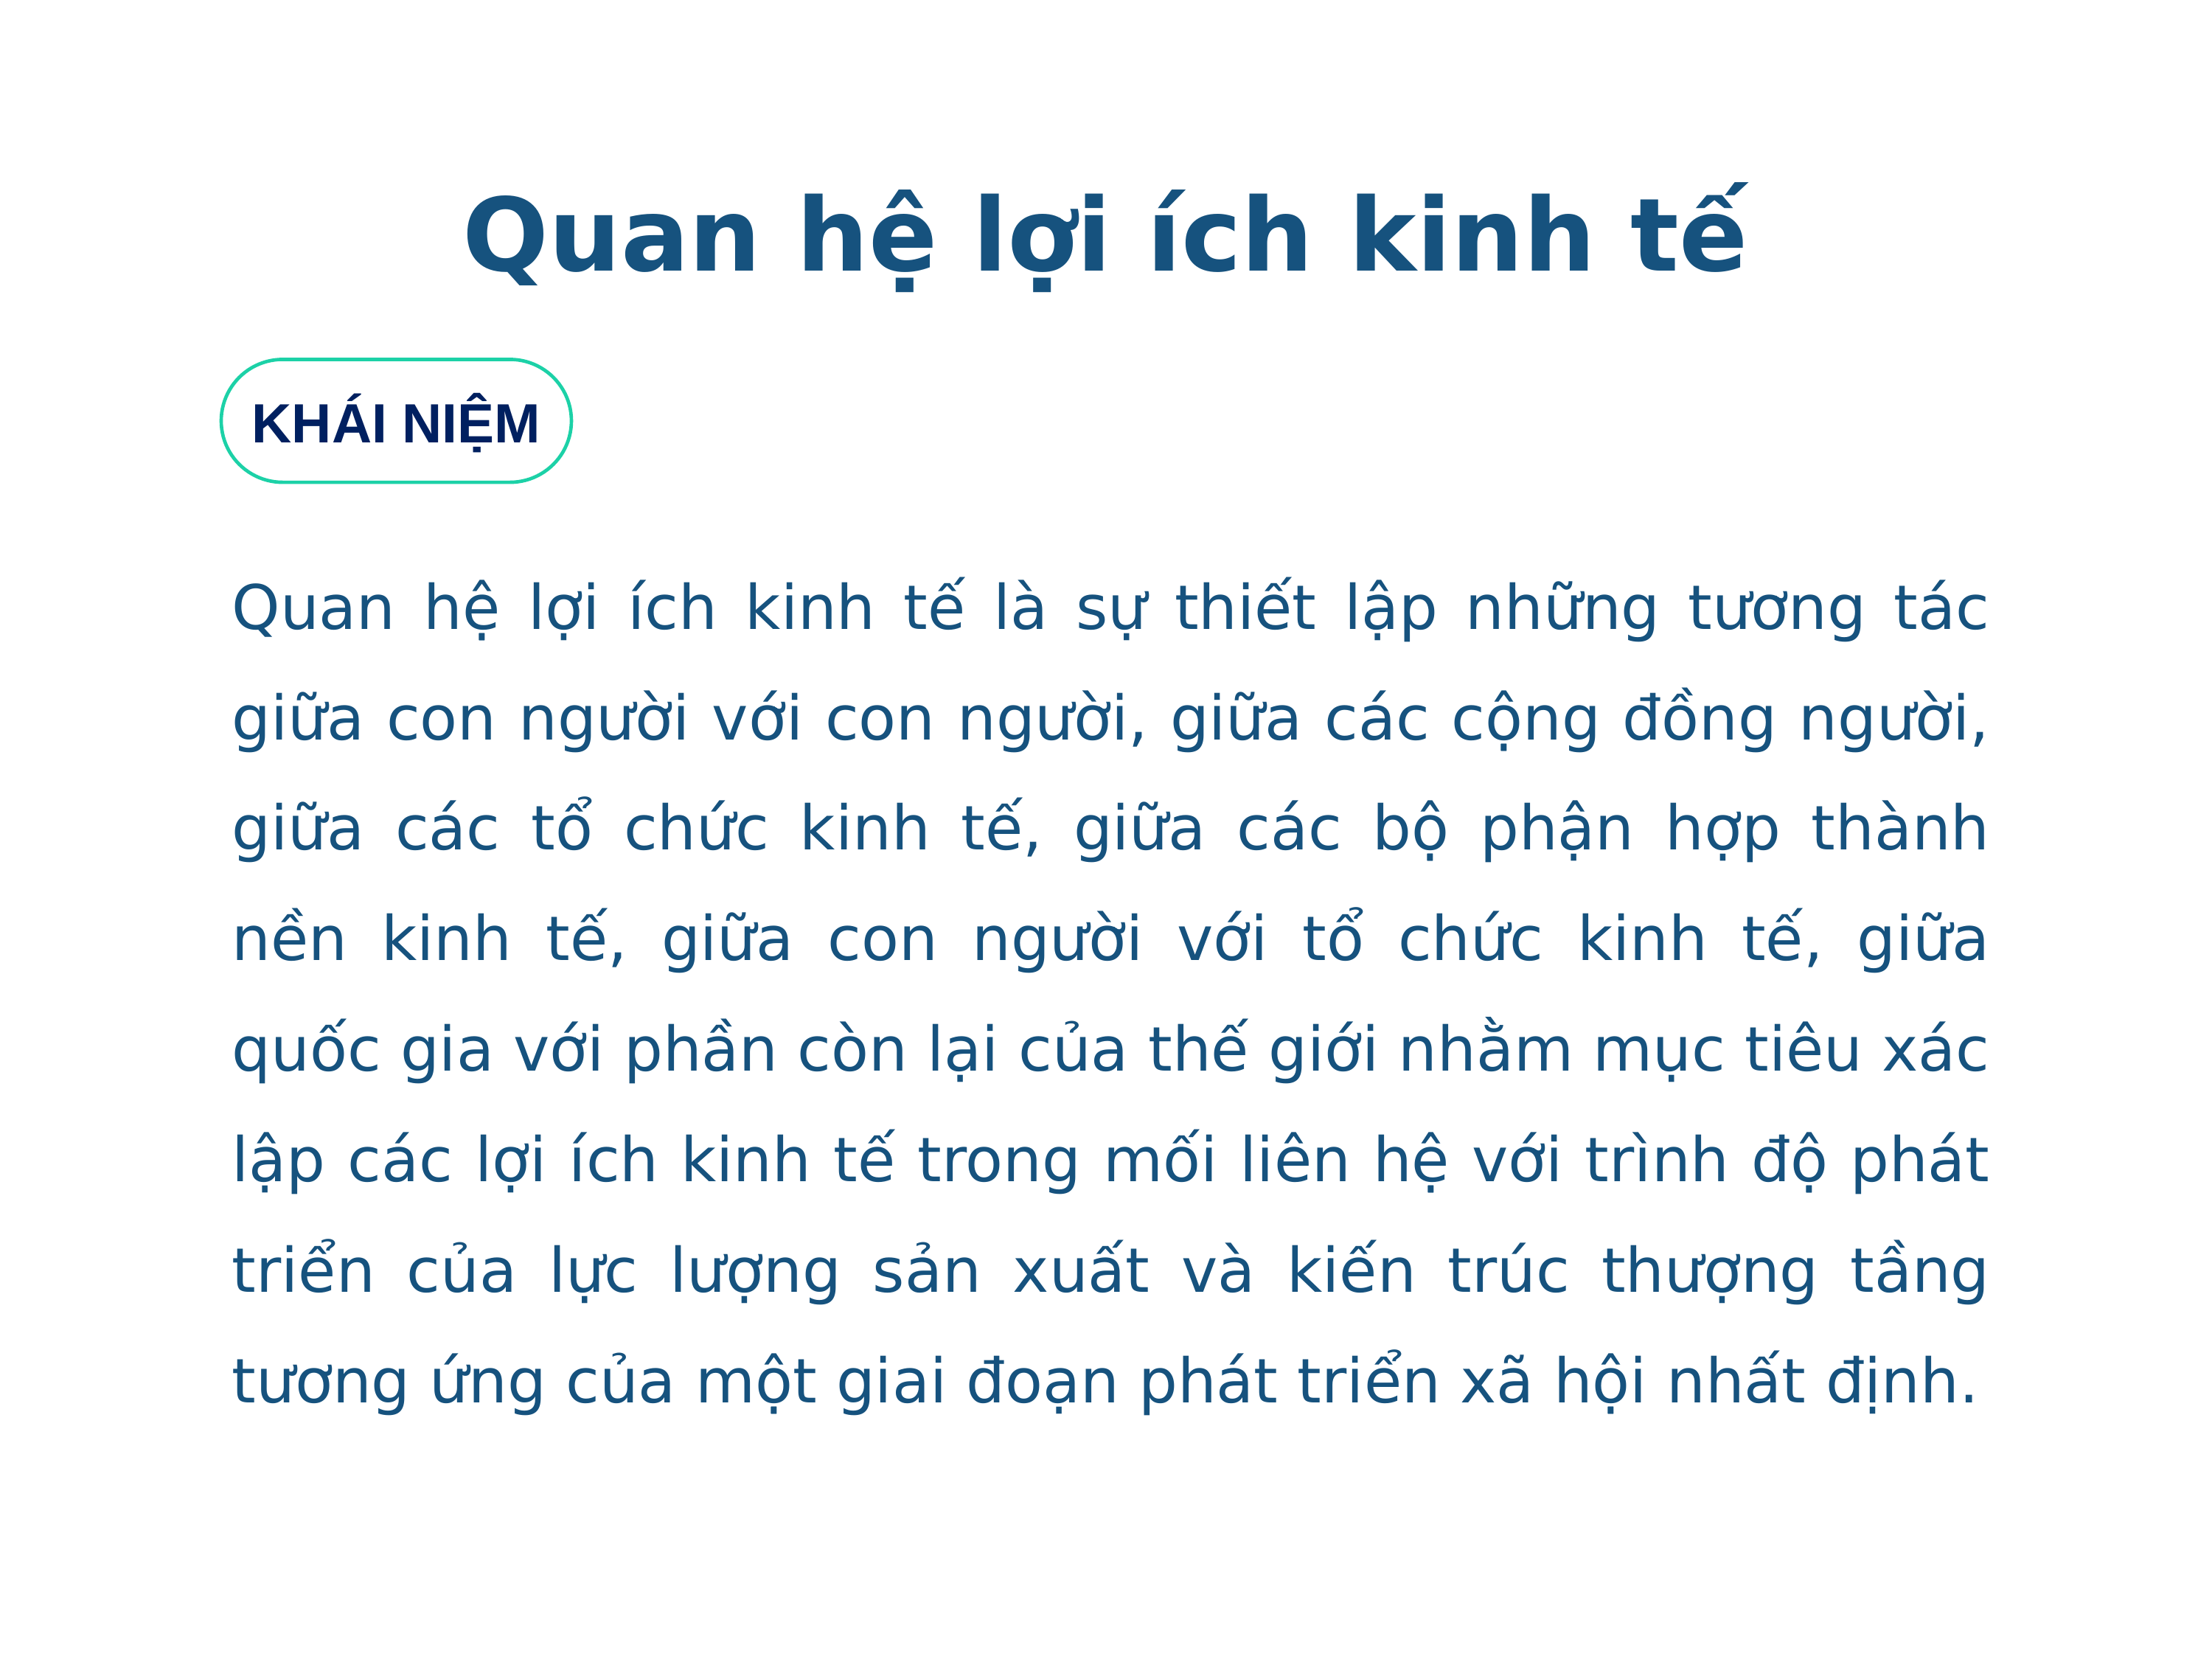

# Quan hệ lợi ích kinh tế
KHÁI NIỆM
Quan hệ lợi ích kinh tế là sự thiết lập những tương tác giữa con người với con người, giữa các cộng đồng người, giữa các tổ chức kinh tế, giữa các bộ phận hợp thành nền kinh tế, giữa con người với tổ chức kinh tế, giữa quốc gia với phần còn lại của thế giới nhằm mục tiêu xác lập các lợi ích kinh tế trong mối liên hệ với trình độ phát triển của lực lượng sản xuất và kiến trúc thượng tầng tương ứng của một giai đoạn phát triển xã hội nhất định.